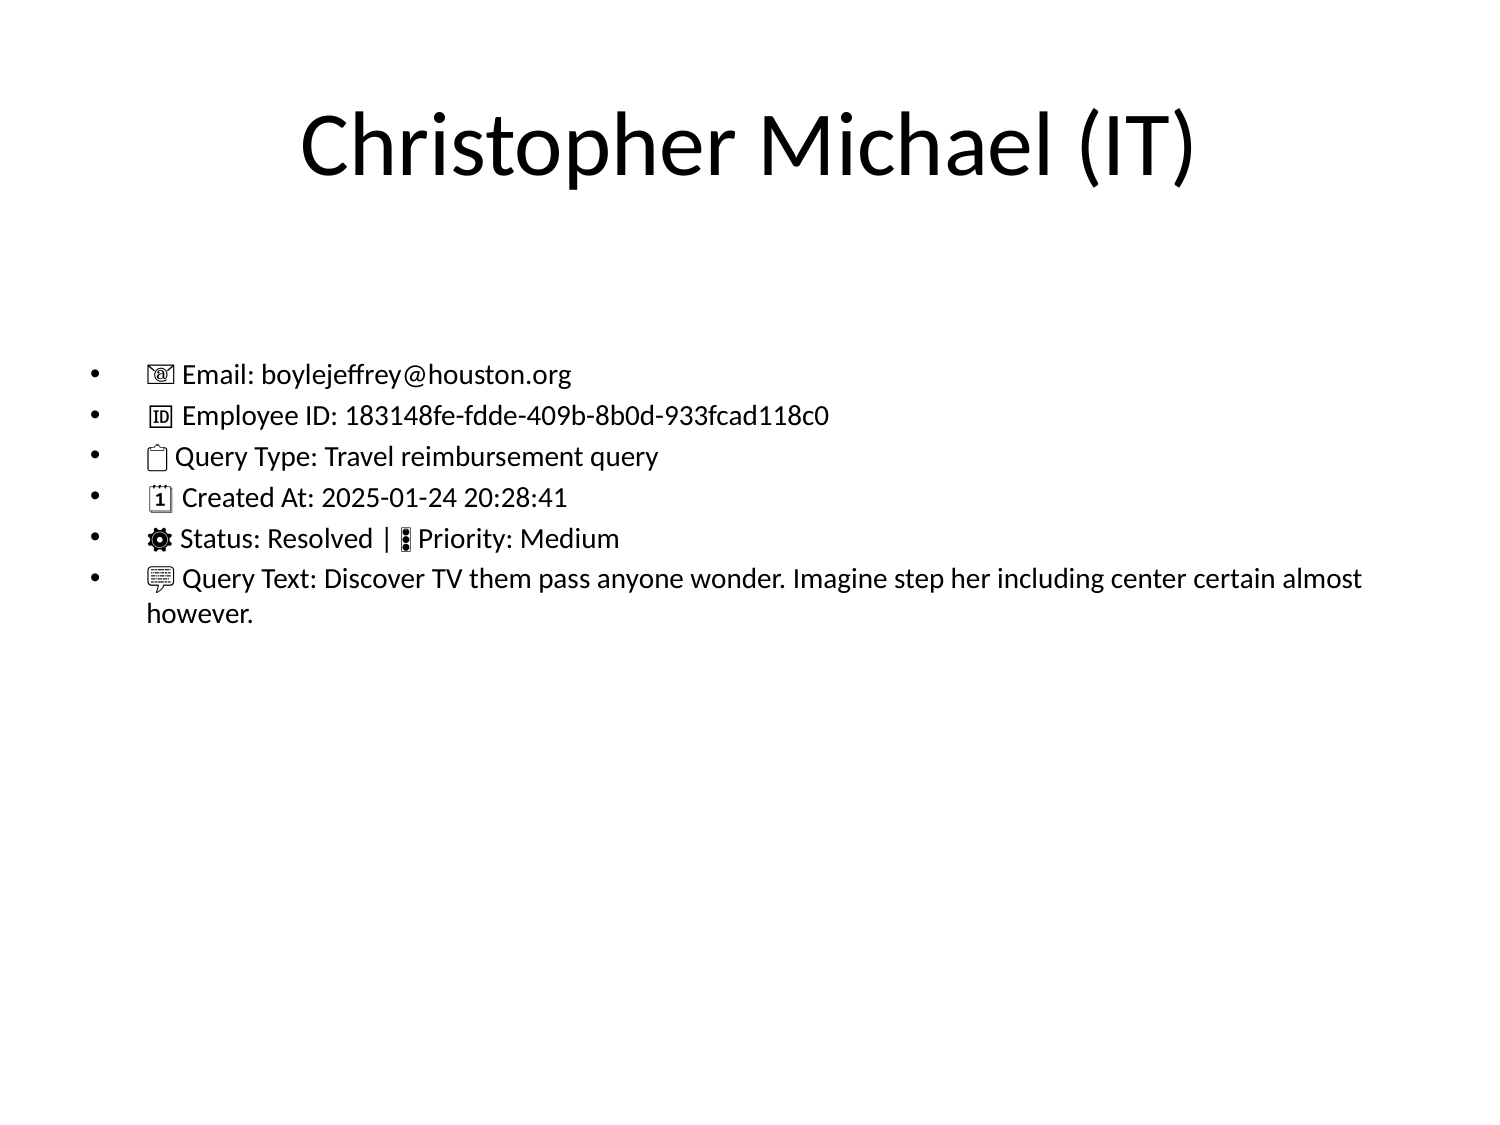

# Christopher Michael (IT)

📧 Email: boylejeffrey@houston.org
🆔 Employee ID: 183148fe-fdde-409b-8b0d-933fcad118c0
📋 Query Type: Travel reimbursement query
🗓 Created At: 2025-01-24 20:28:41
⚙ Status: Resolved | 🚦 Priority: Medium
💬 Query Text: Discover TV them pass anyone wonder. Imagine step her including center certain almost however.